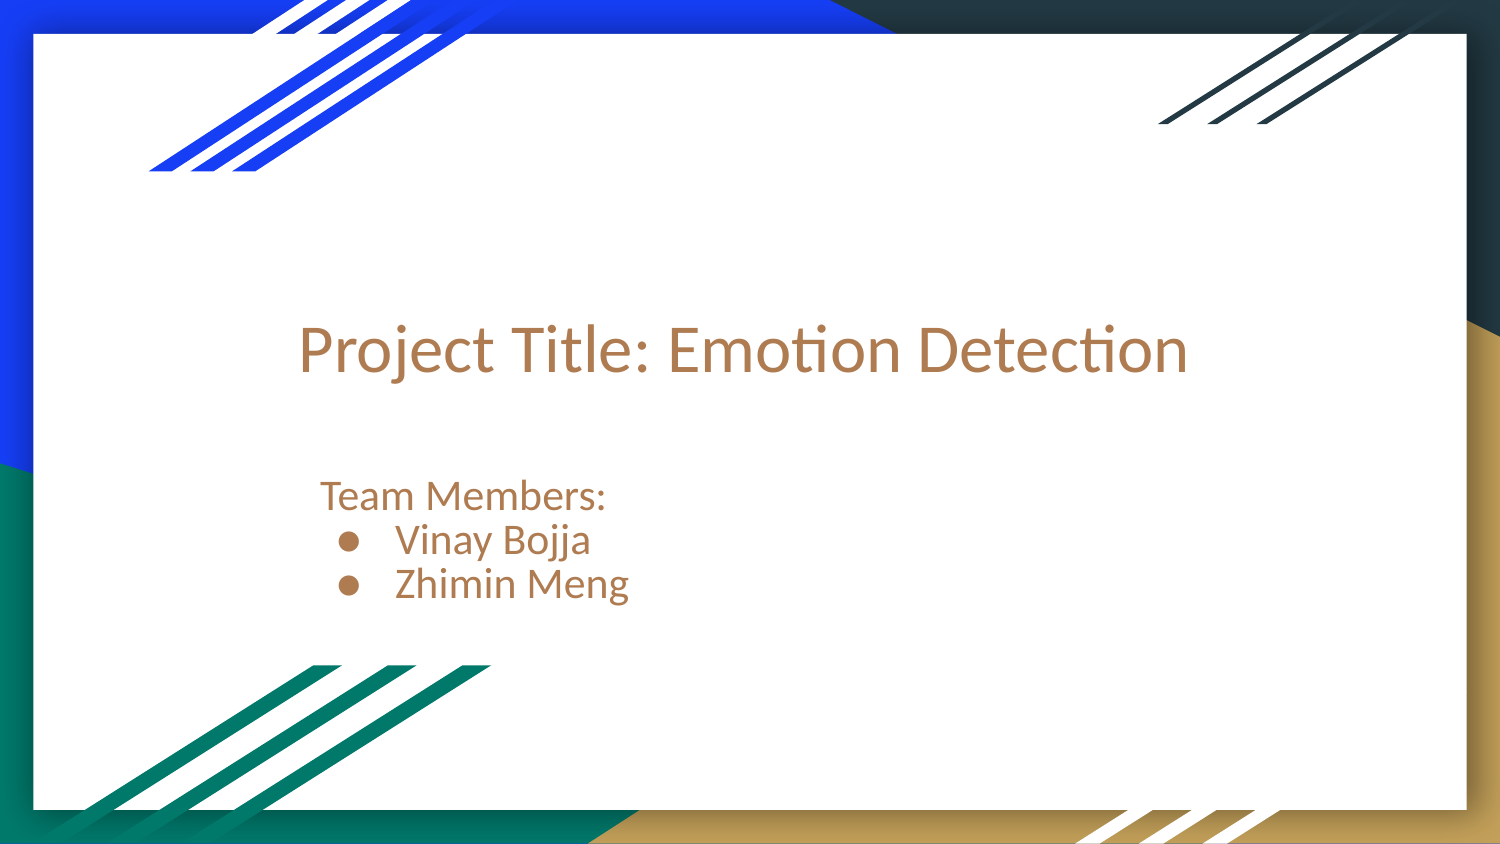

Project Title: Emotion Detection
Team Members:
Vinay Bojja
Zhimin Meng